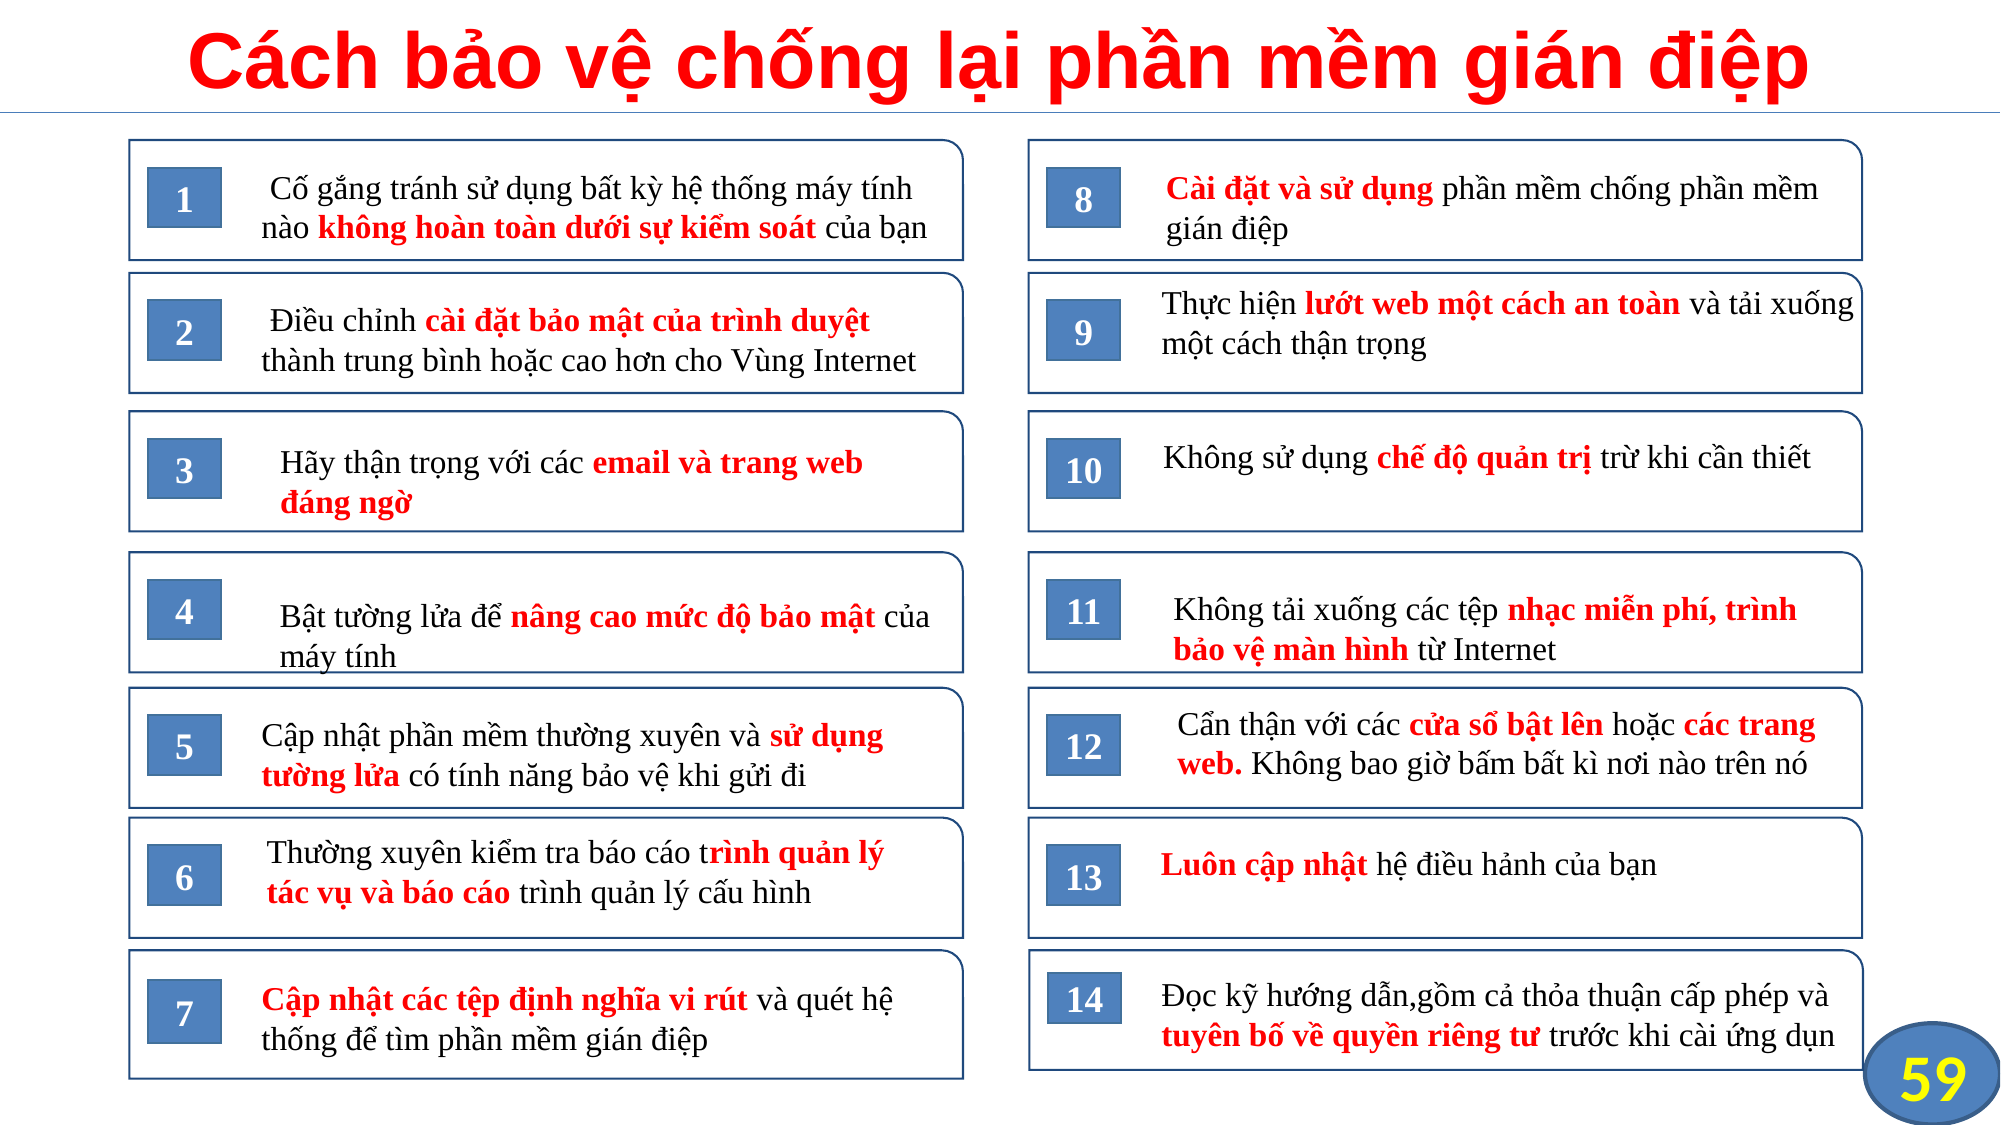

# Cách bảo vệ chống lại phần mềm gián điệp

 Cố gắng tránh sử dụng bất kỳ hệ thống máy tính nào không hoàn toàn dưới sự kiểm soát của bạn
Cài đặt và sử dụng phần mềm chống phần mềm gián điệp
1
8

Thực hiện lướt web một cách an toàn và tải xuống một cách thận trọng
 Điều chỉnh cài đặt bảo mật của trình duyệt thành trung bình hoặc cao hơn cho Vùng Internet

2
9

Không sử dụng chế độ quản trị trừ khi cần thiết
Hãy thận trọng với các email và trang web đáng ngờ
3
10

Không tải xuống các tệp nhạc miễn phí, trình bảo vệ màn hình từ Internet
4
11
Bật tường lửa để nâng cao mức độ bảo mật của máy tính

Cẩn thận với các cửa sổ bật lên hoặc các trang web. Không bao giờ bấm bất kì nơi nào trên nó
Cập nhật phần mềm thường xuyên và sử dụng tường lửa có tính năng bảo vệ khi gửi đi

5
12

Thường xuyên kiểm tra báo cáo trình quản lý tác vụ và báo cáo trình quản lý cấu hình
Luôn cập nhật hệ điều hảnh của bạn
6
13
7

Đọc kỹ hướng dẫn,gồm cả thỏa thuận cấp phép và tuyên bố về quyền riêng tư trước khi cài ứng dụn
Cập nhật các tệp định nghĩa vi rút và quét hệ thống để tìm phần mềm gián điệp

14
7
59
11